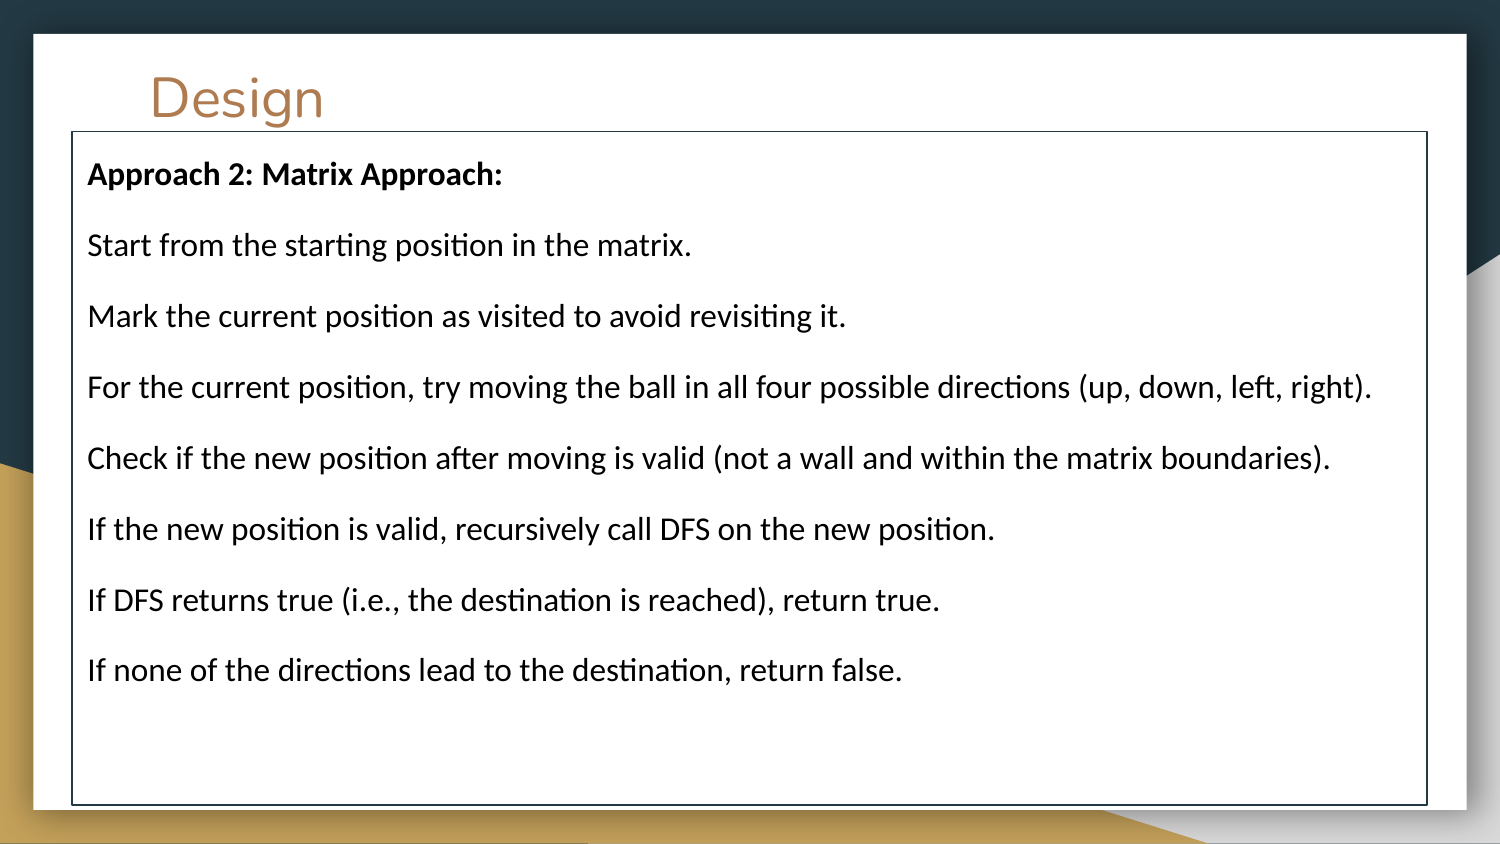

# Design
Approach 2: Matrix Approach:
Start from the starting position in the matrix.
Mark the current position as visited to avoid revisiting it.
For the current position, try moving the ball in all four possible directions (up, down, left, right).
Check if the new position after moving is valid (not a wall and within the matrix boundaries).
If the new position is valid, recursively call DFS on the new position.
If DFS returns true (i.e., the destination is reached), return true.
If none of the directions lead to the destination, return false.